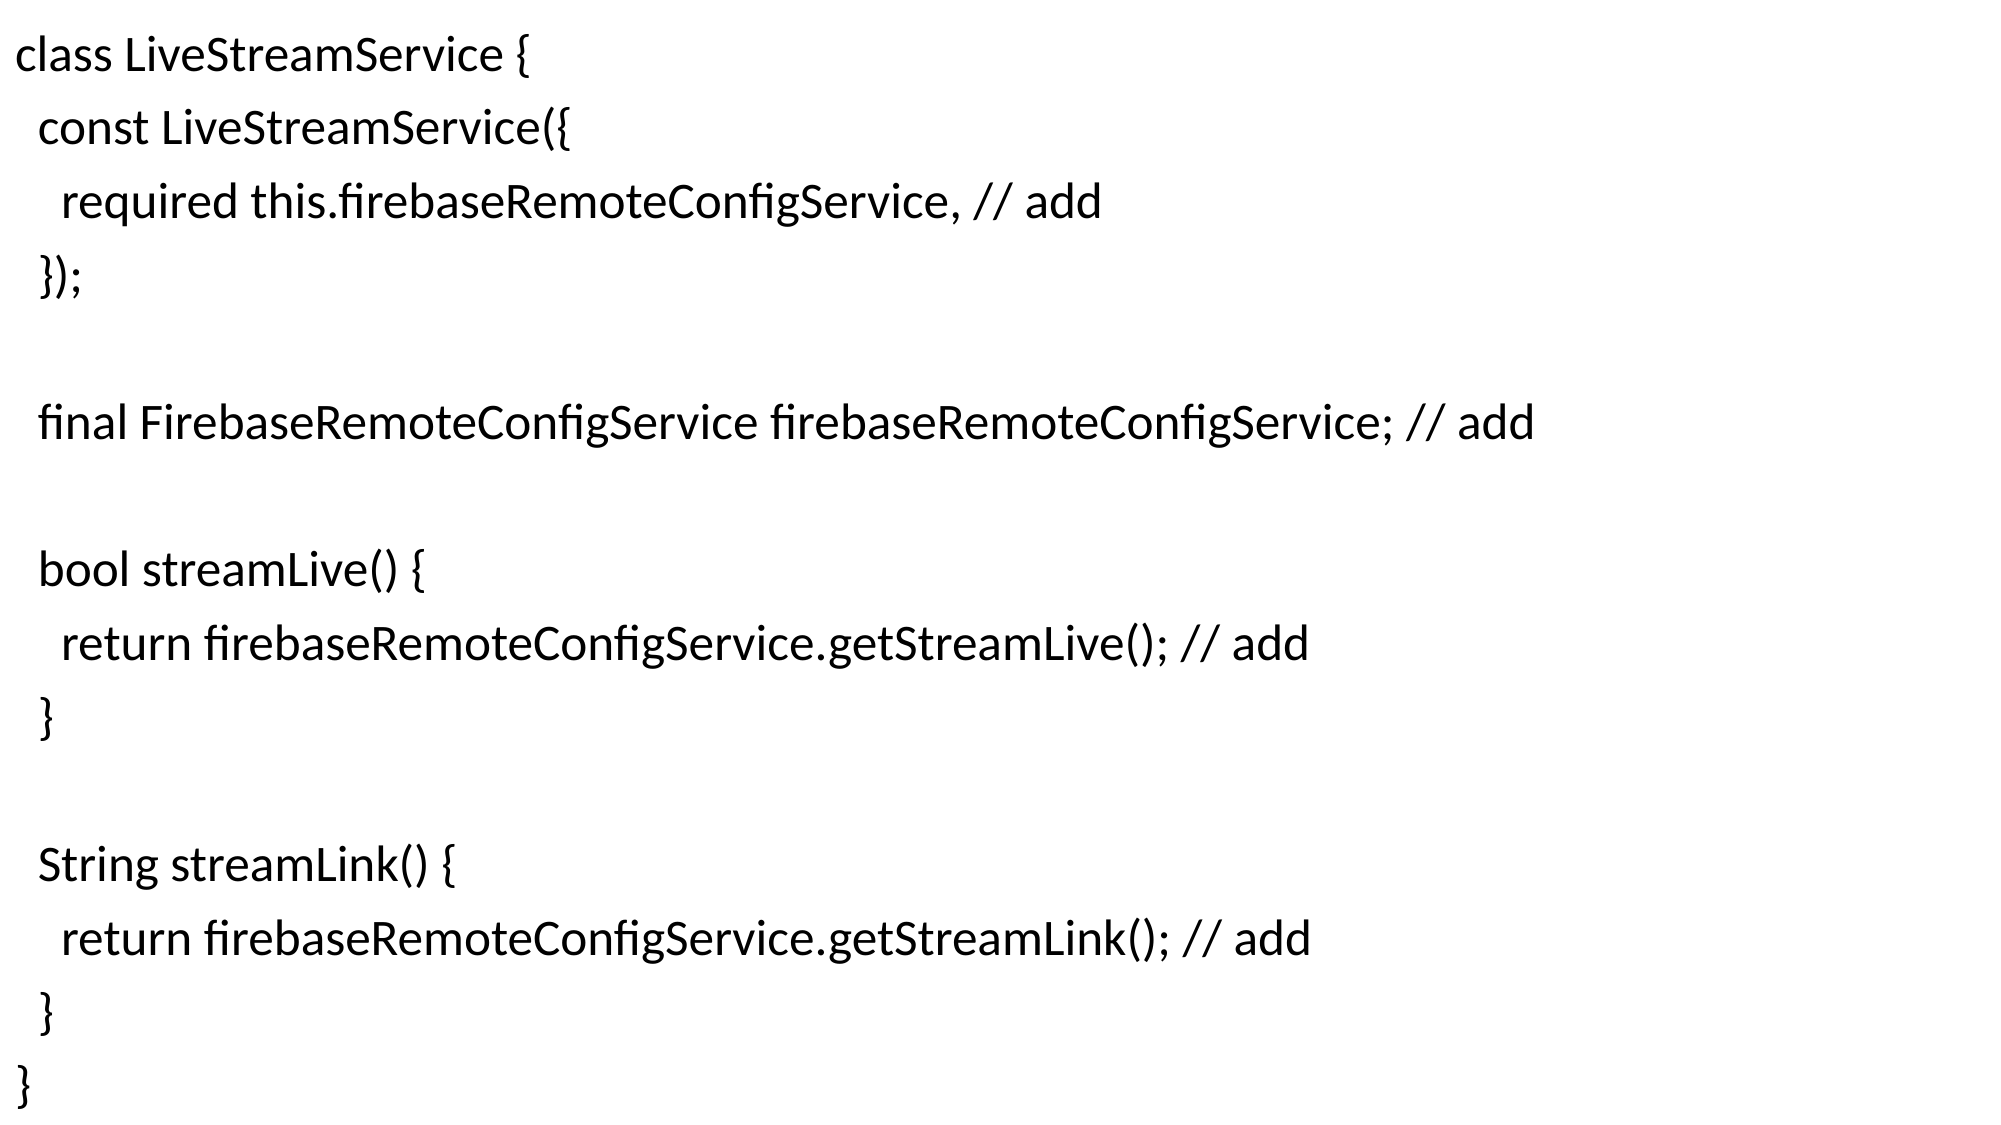

class LiveStreamService {
  const LiveStreamService({
    required this.firebaseRemoteConfigService, // add
  });

  final FirebaseRemoteConfigService firebaseRemoteConfigService; // add

  bool streamLive() {
    return firebaseRemoteConfigService.getStreamLive(); // add
  }

  String streamLink() {
    return firebaseRemoteConfigService.getStreamLink(); // add
  }
}